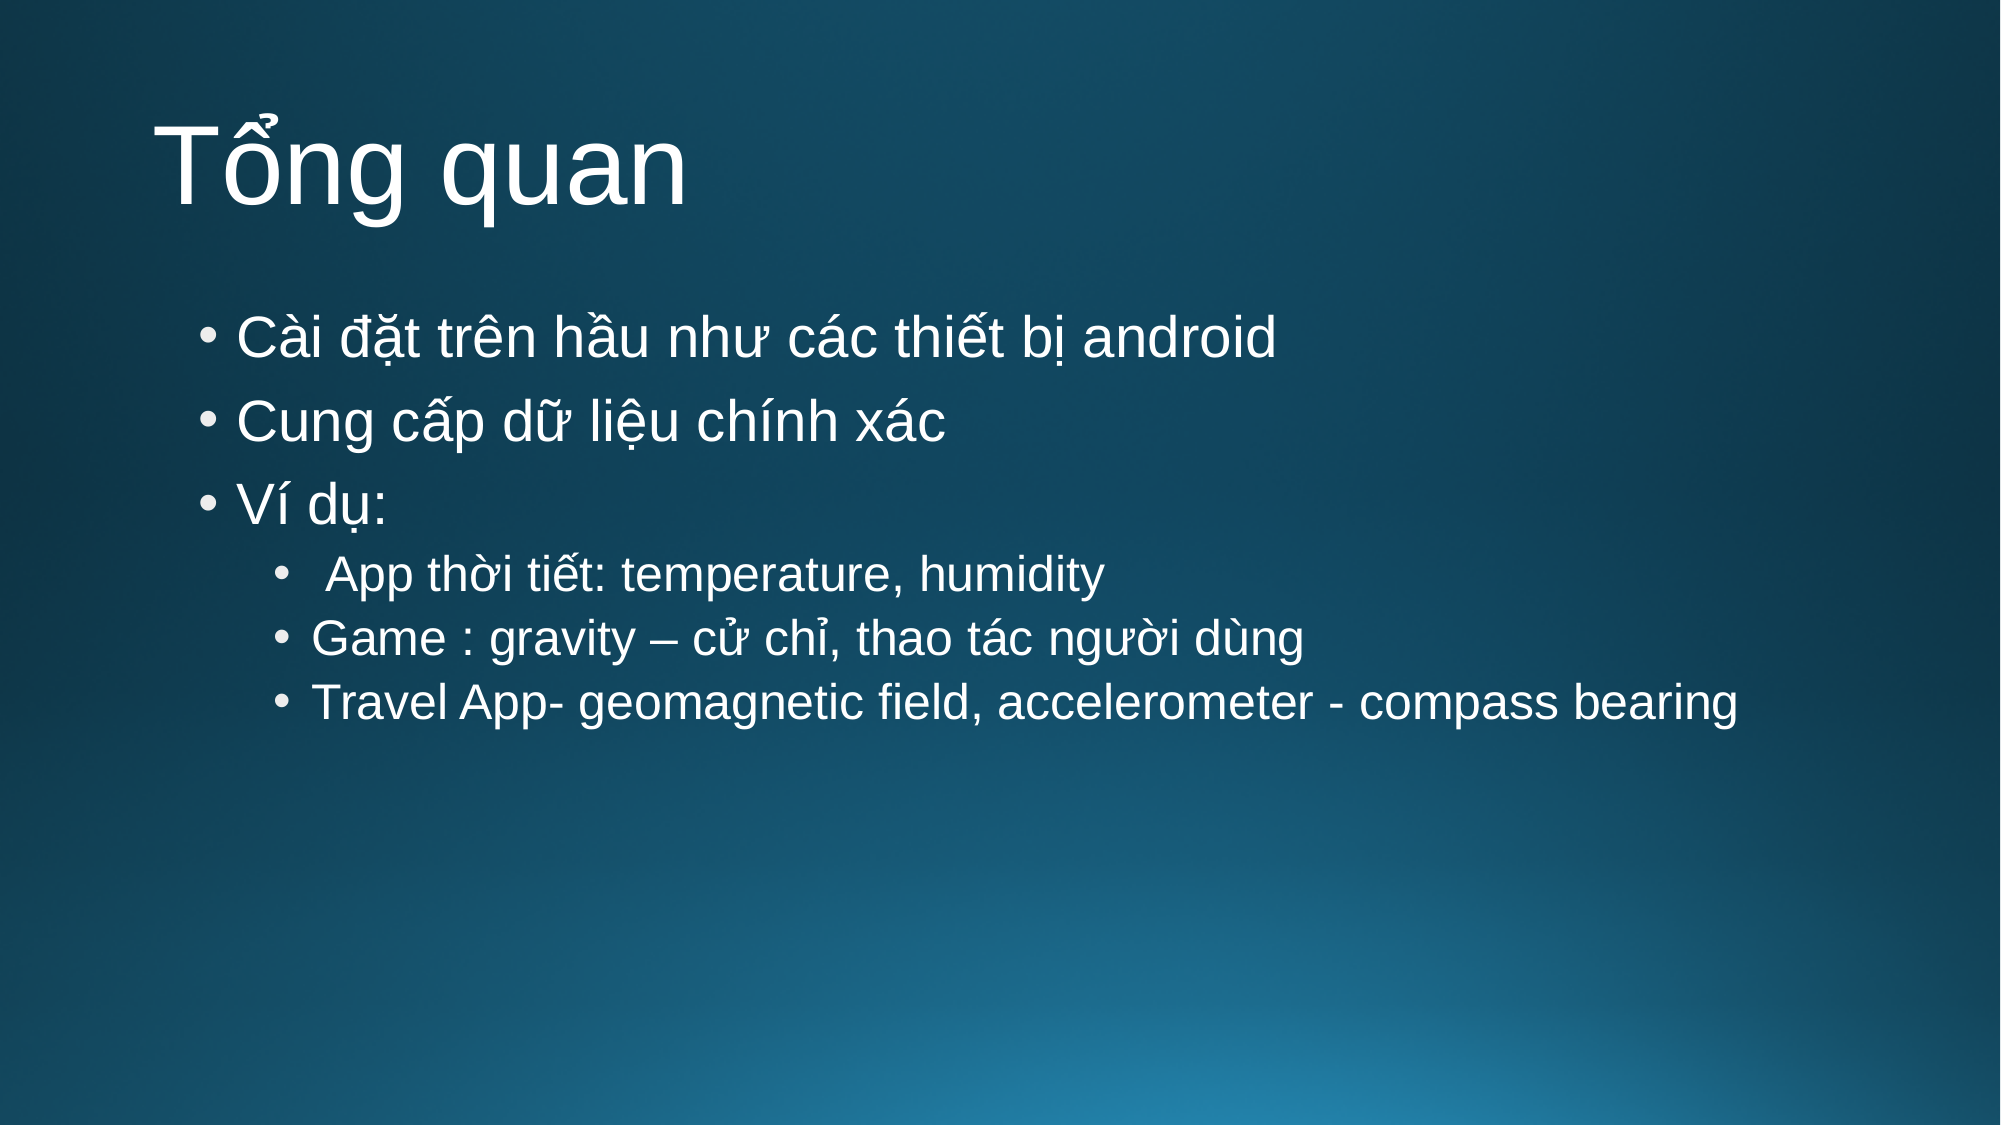

# Tổng quan
Cài đặt trên hầu như các thiết bị android
Cung cấp dữ liệu chính xác
Ví dụ:
 App thời tiết: temperature, humidity
Game : gravity – cử chỉ, thao tác người dùng
Travel App- geomagnetic field, accelerometer - compass bearing